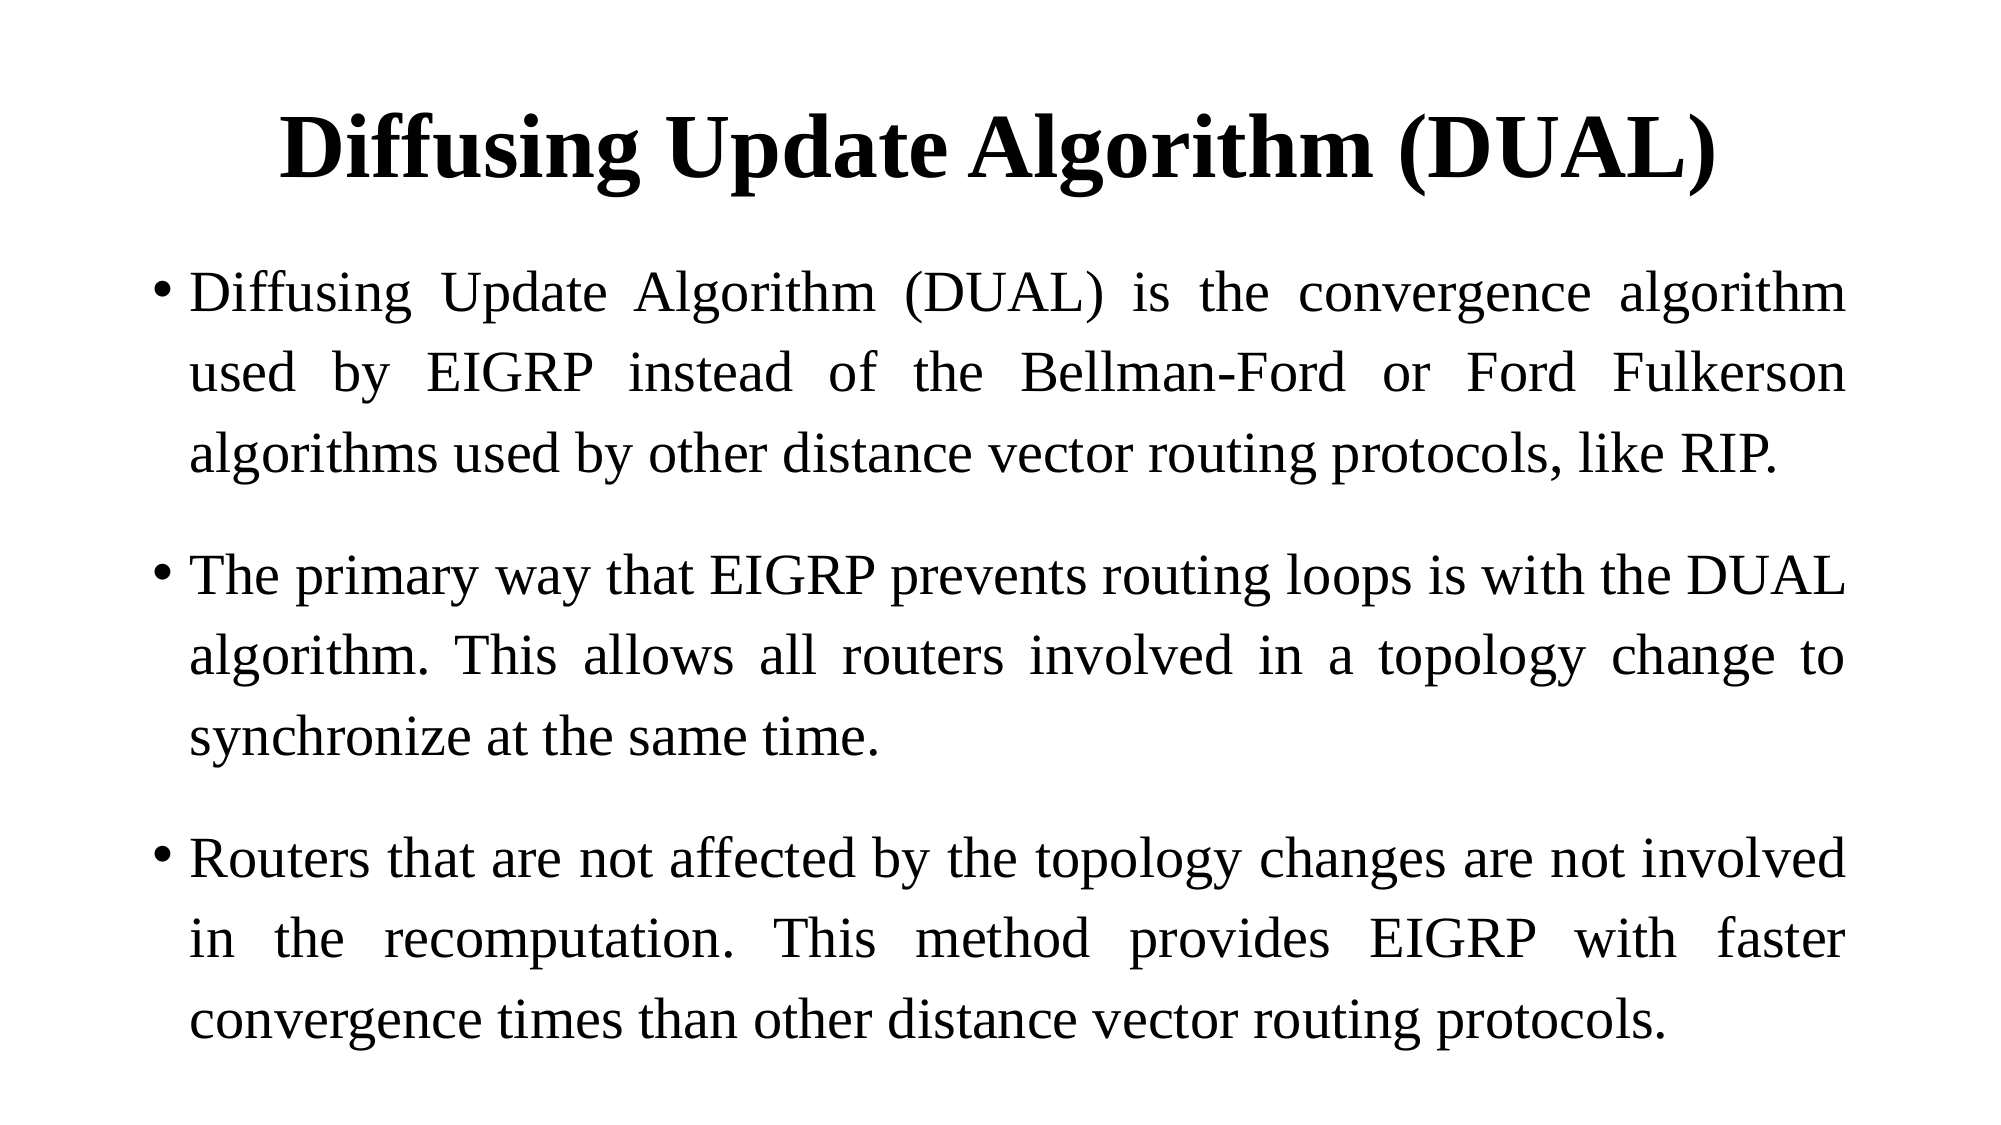

# Diffusing Update Algorithm (DUAL)
Diffusing Update Algorithm (DUAL) is the convergence algorithm used by EIGRP instead of the Bellman-Ford or Ford Fulkerson algorithms used by other distance vector routing protocols, like RIP.
The primary way that EIGRP prevents routing loops is with the DUAL algorithm. This allows all routers involved in a topology change to synchronize at the same time.
Routers that are not affected by the topology changes are not involved in the recomputation. This method provides EIGRP with faster convergence times than other distance vector routing protocols.